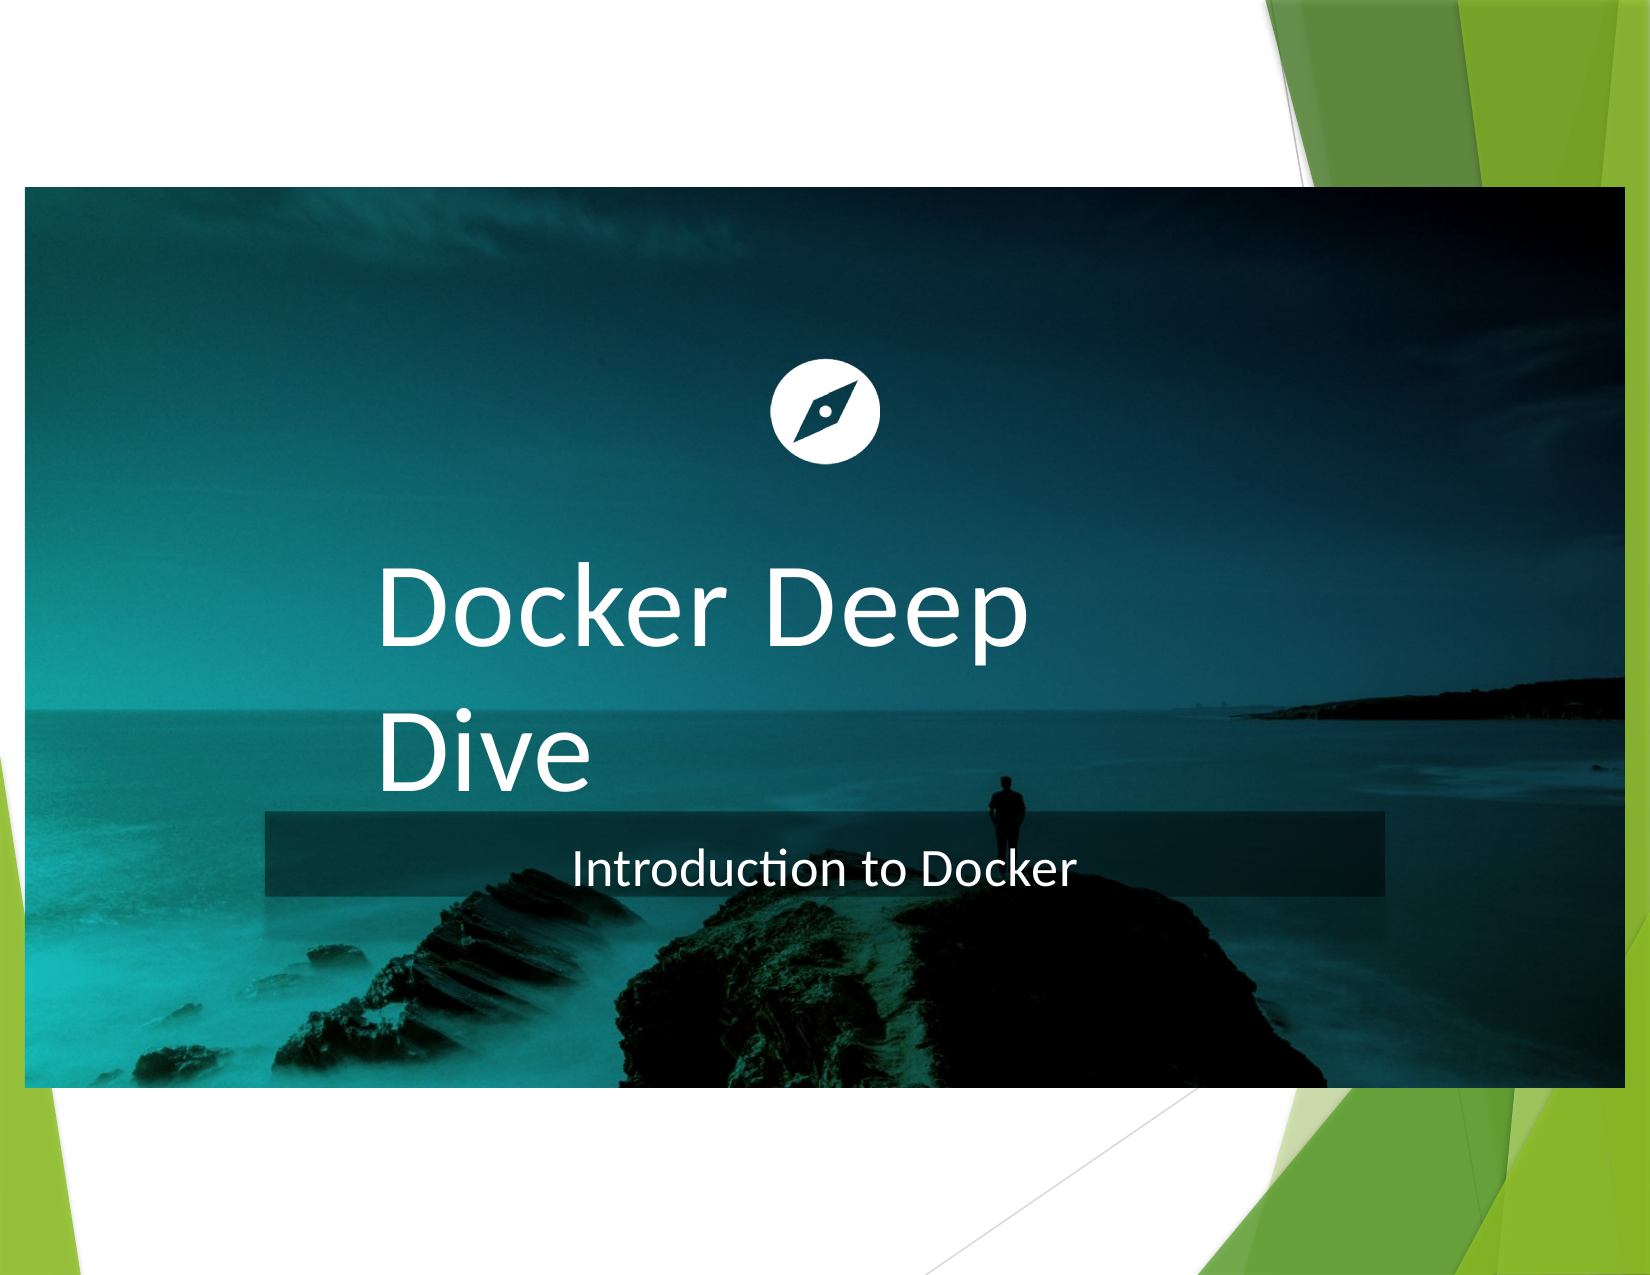

# Docker Deep Dive

Introduction to Docker

Docker Deep Dive